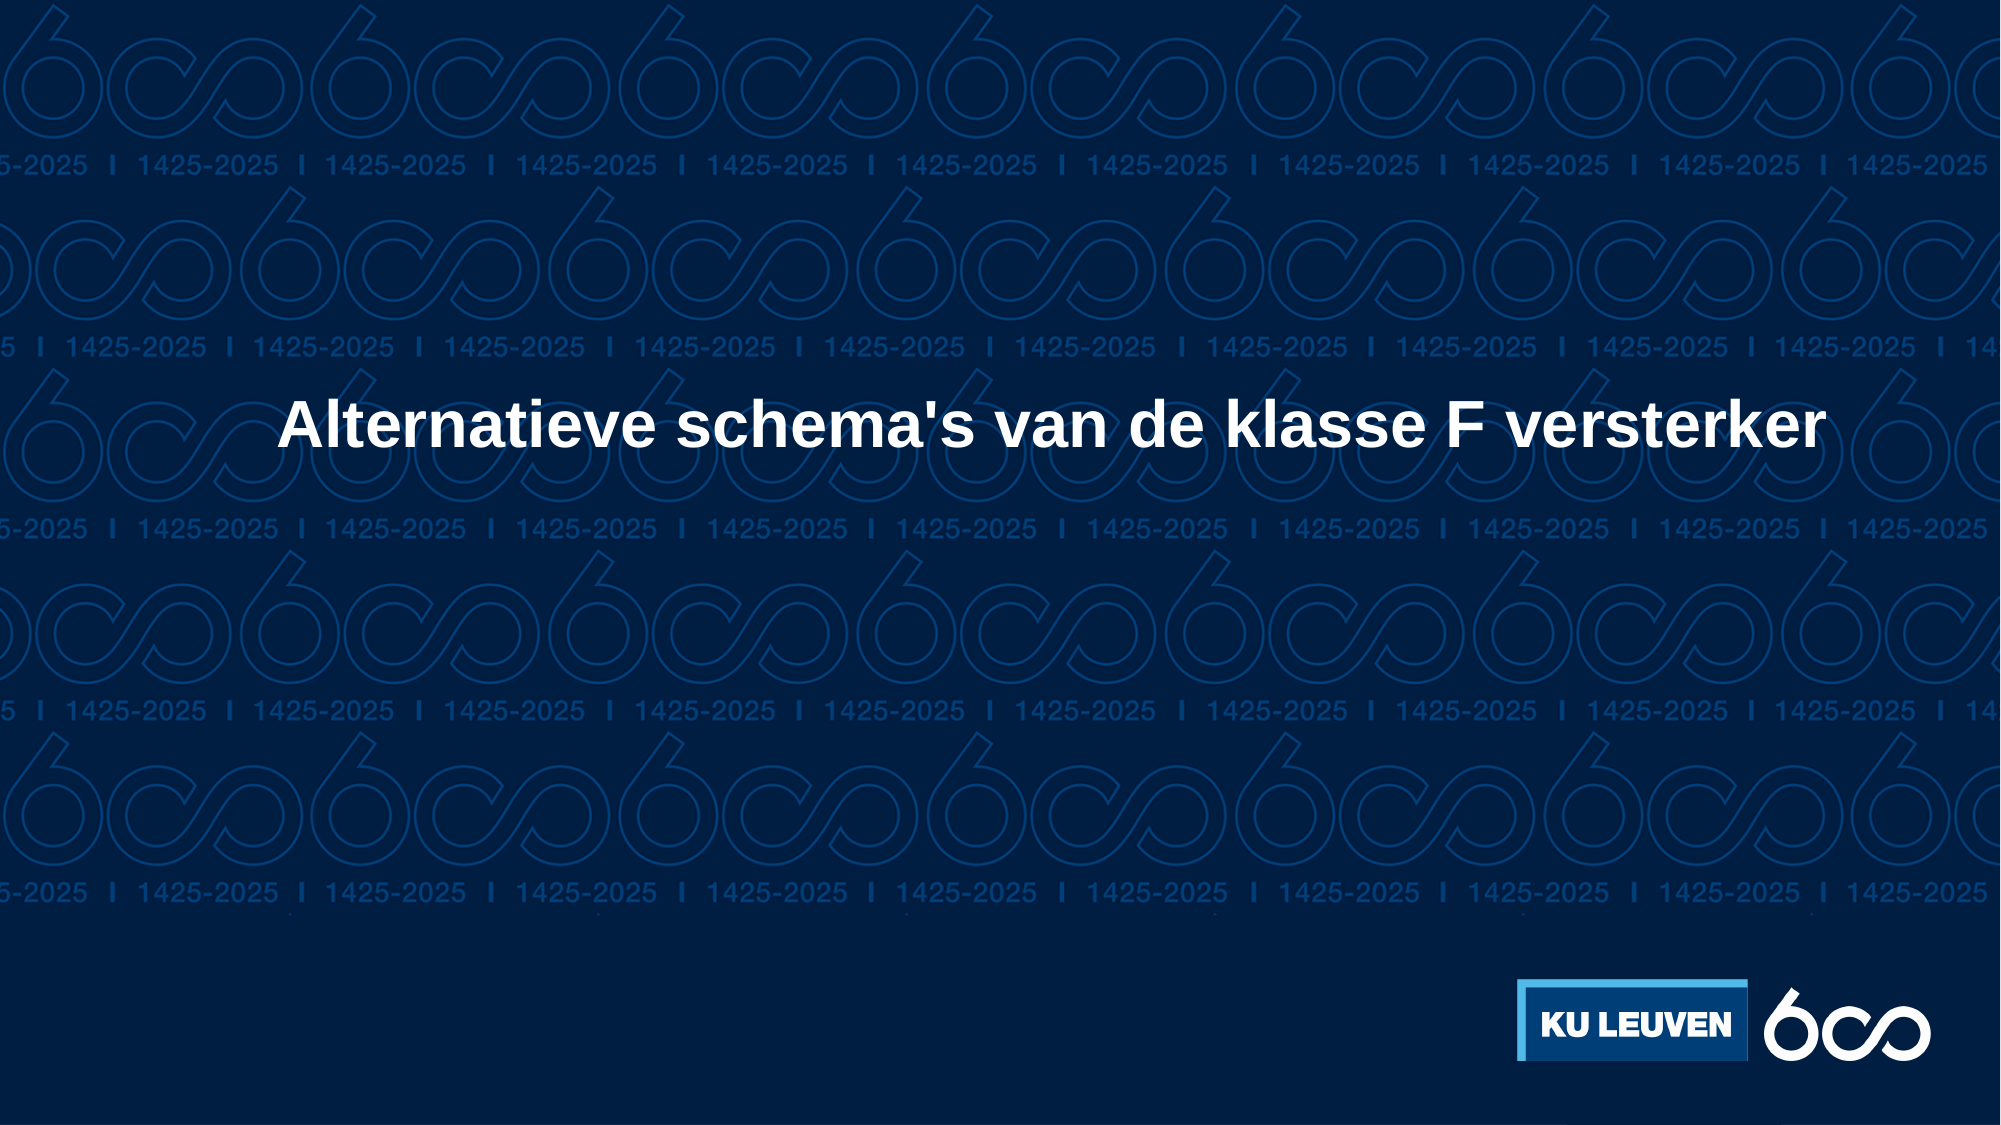

# Alternatieve schema's van de klasse F versterker